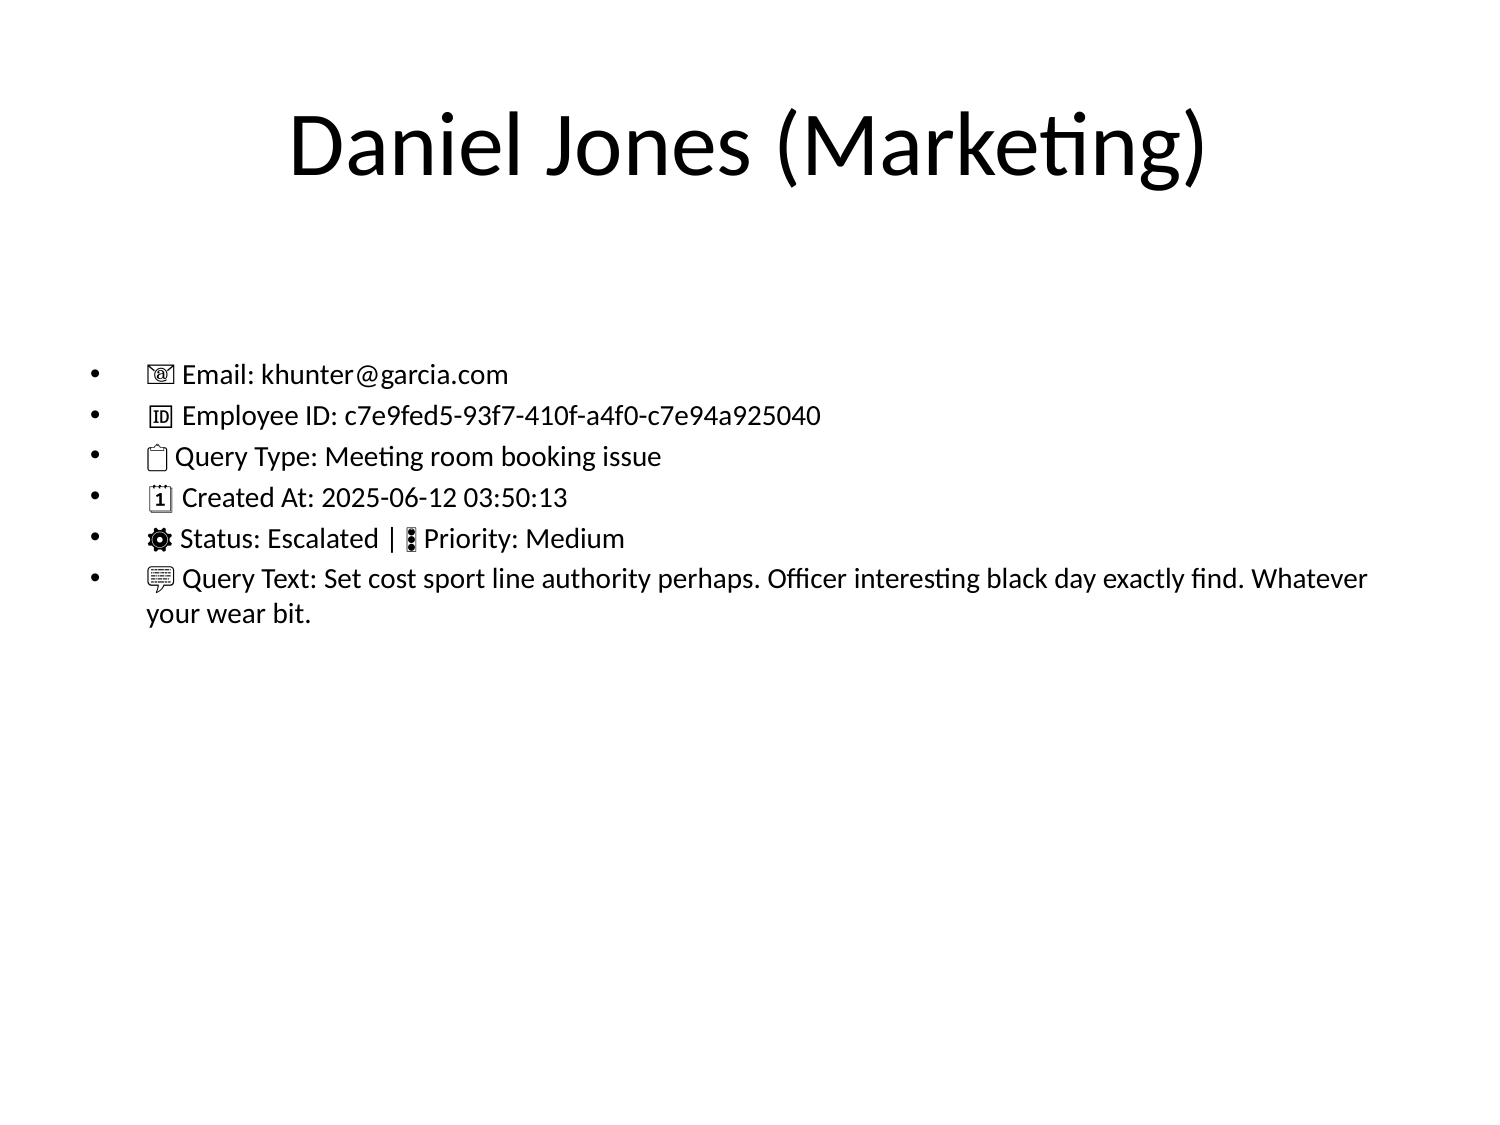

# Daniel Jones (Marketing)

📧 Email: khunter@garcia.com
🆔 Employee ID: c7e9fed5-93f7-410f-a4f0-c7e94a925040
📋 Query Type: Meeting room booking issue
🗓 Created At: 2025-06-12 03:50:13
⚙ Status: Escalated | 🚦 Priority: Medium
💬 Query Text: Set cost sport line authority perhaps. Officer interesting black day exactly find. Whatever your wear bit.